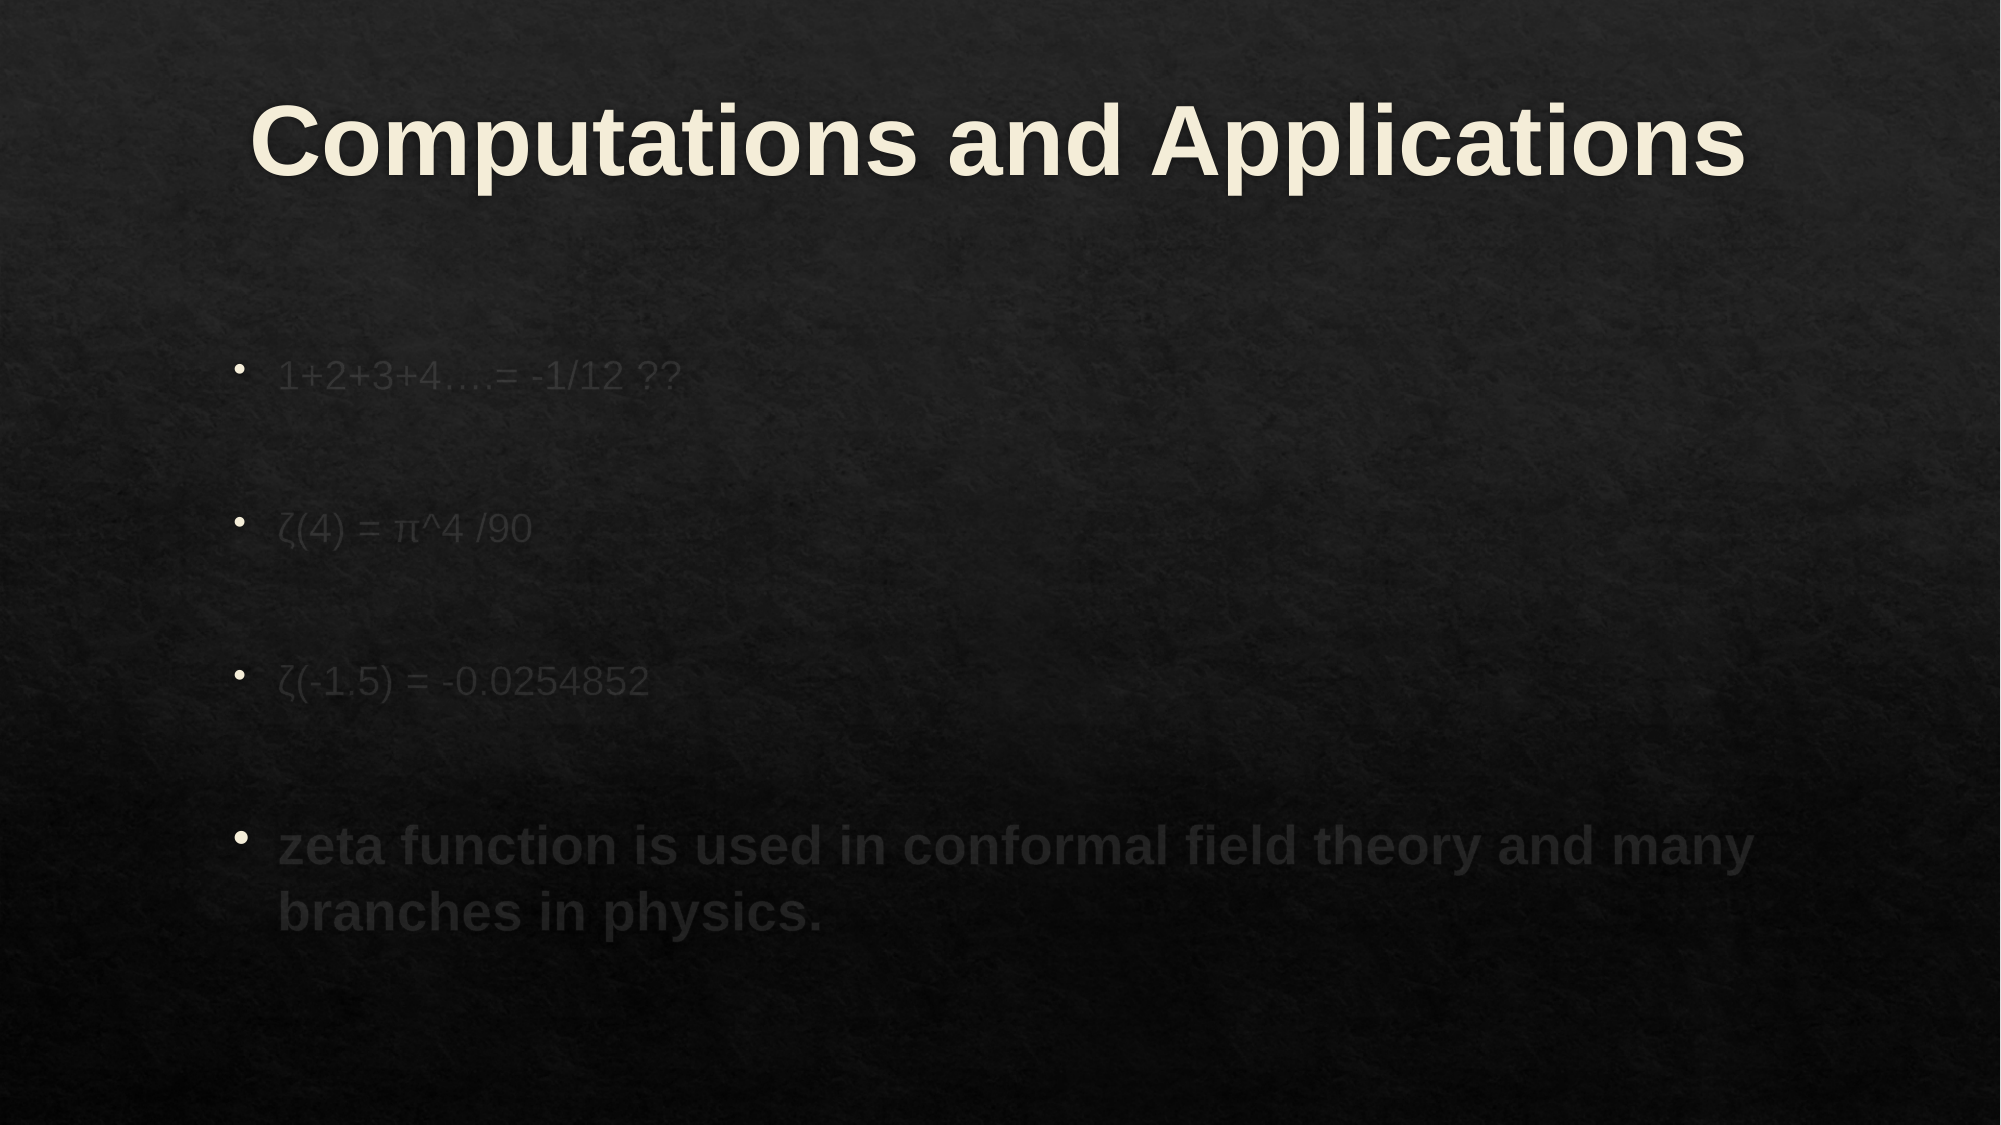

# Computations and Applications
1+2+3+4….= -1/12 ??

ζ(4) = π^4 /90

ζ(-1.5) = -0.0254852

zeta function is used in conformal field theory and many branches in physics.